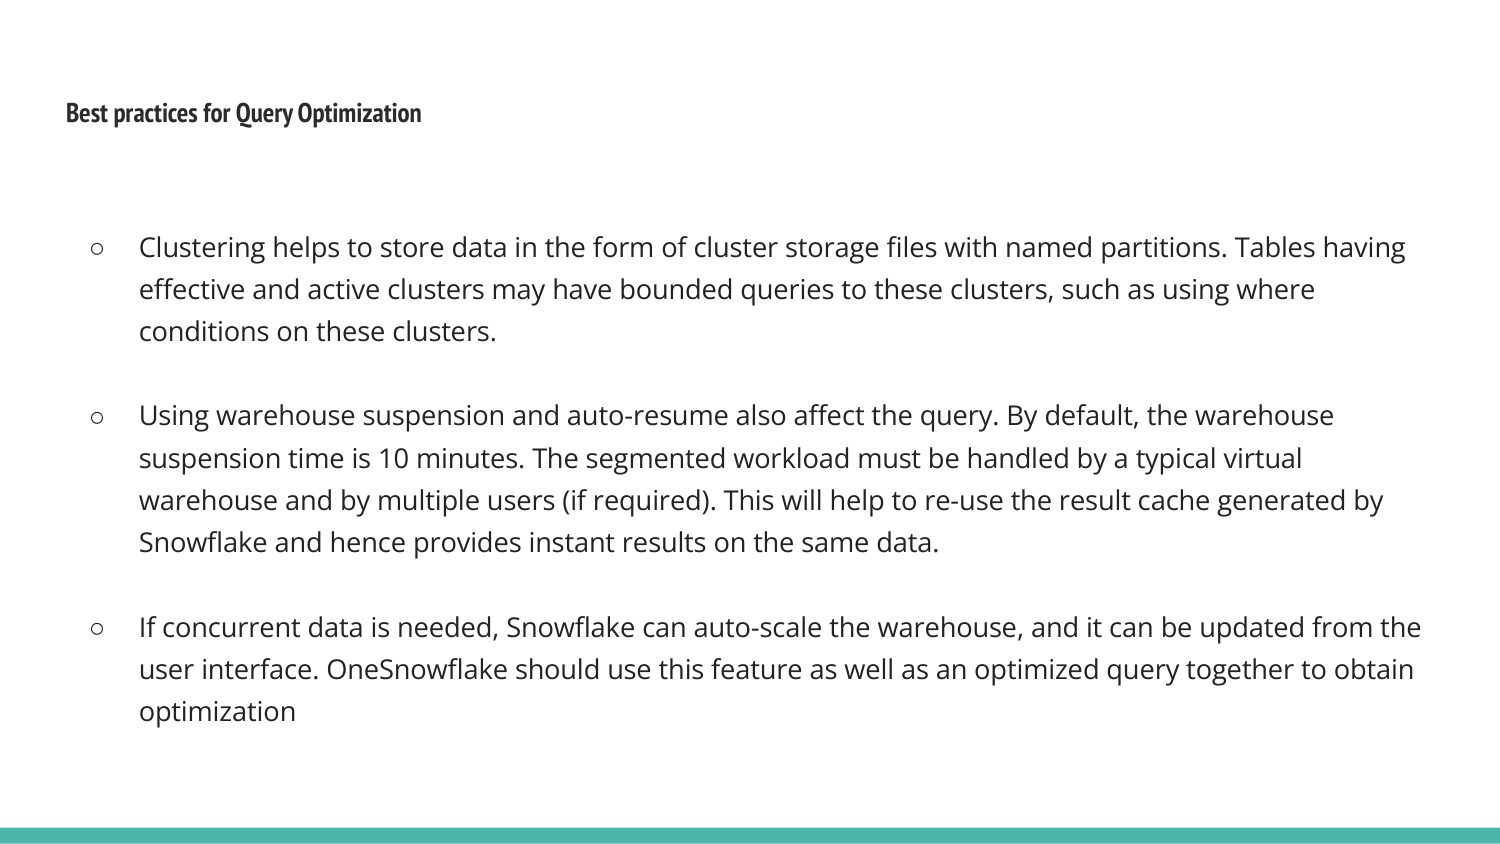

# Best practices for Query Optimization

Clustering helps to store data in the form of cluster storage files with named partitions. Tables having effective and active clusters may have bounded queries to these clusters, such as using where conditions on these clusters.

Using warehouse suspension and auto-resume also affect the query. By default, the warehouse suspension time is 10 minutes. The segmented workload must be handled by a typical virtual warehouse and by multiple users (if required). This will help to re-use the result cache generated by Snowflake and hence provides instant results on the same data.

If concurrent data is needed, Snowflake can auto-scale the warehouse, and it can be updated from the user interface. OneSnowflake should use this feature as well as an optimized query together to obtain optimization